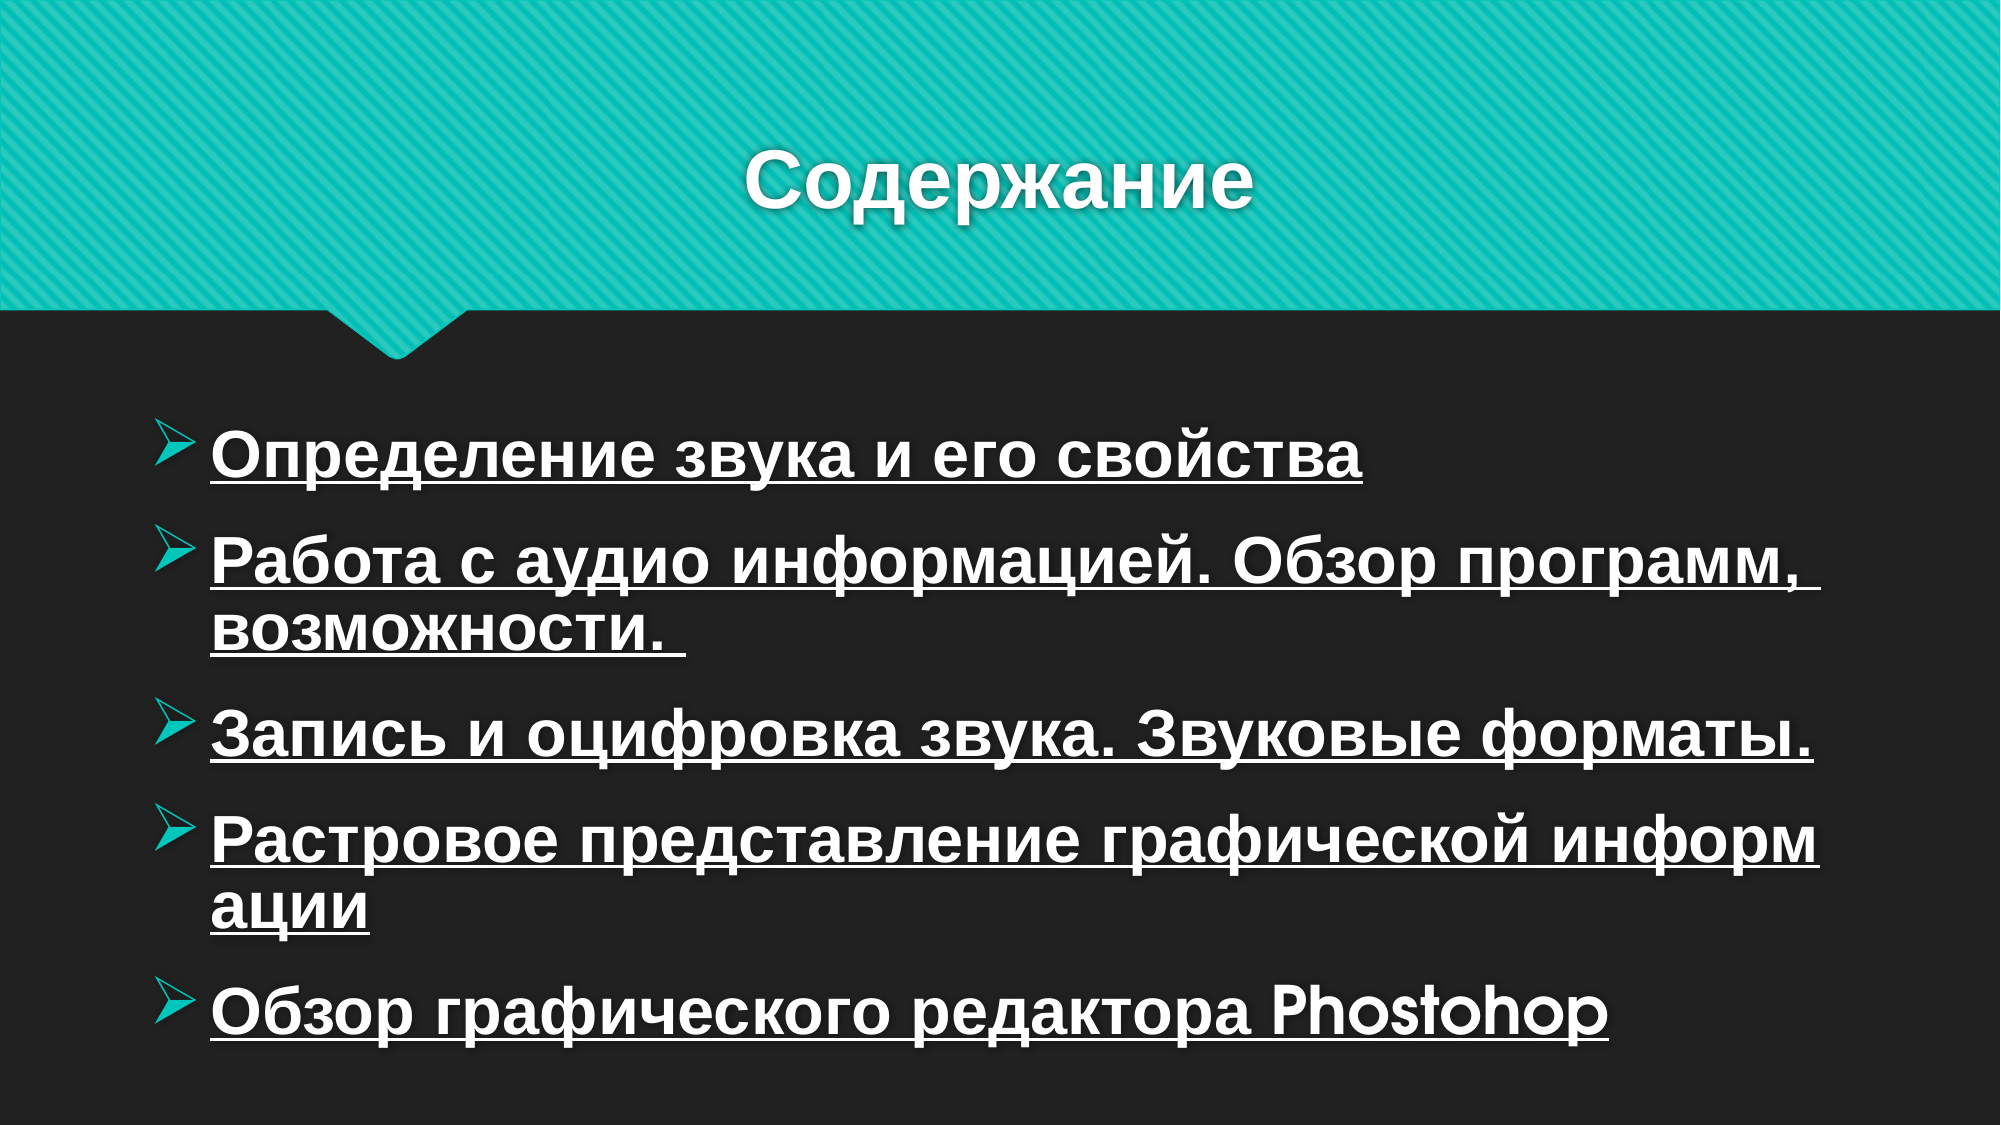

# Содержание
Определение звука и его свойства
Работа с аудио информацией. Обзор программ, возможности.
Запись и оцифровка звука. Звуковые форматы.
Растровое представление графической информации
Обзор графического редактора Phostohop